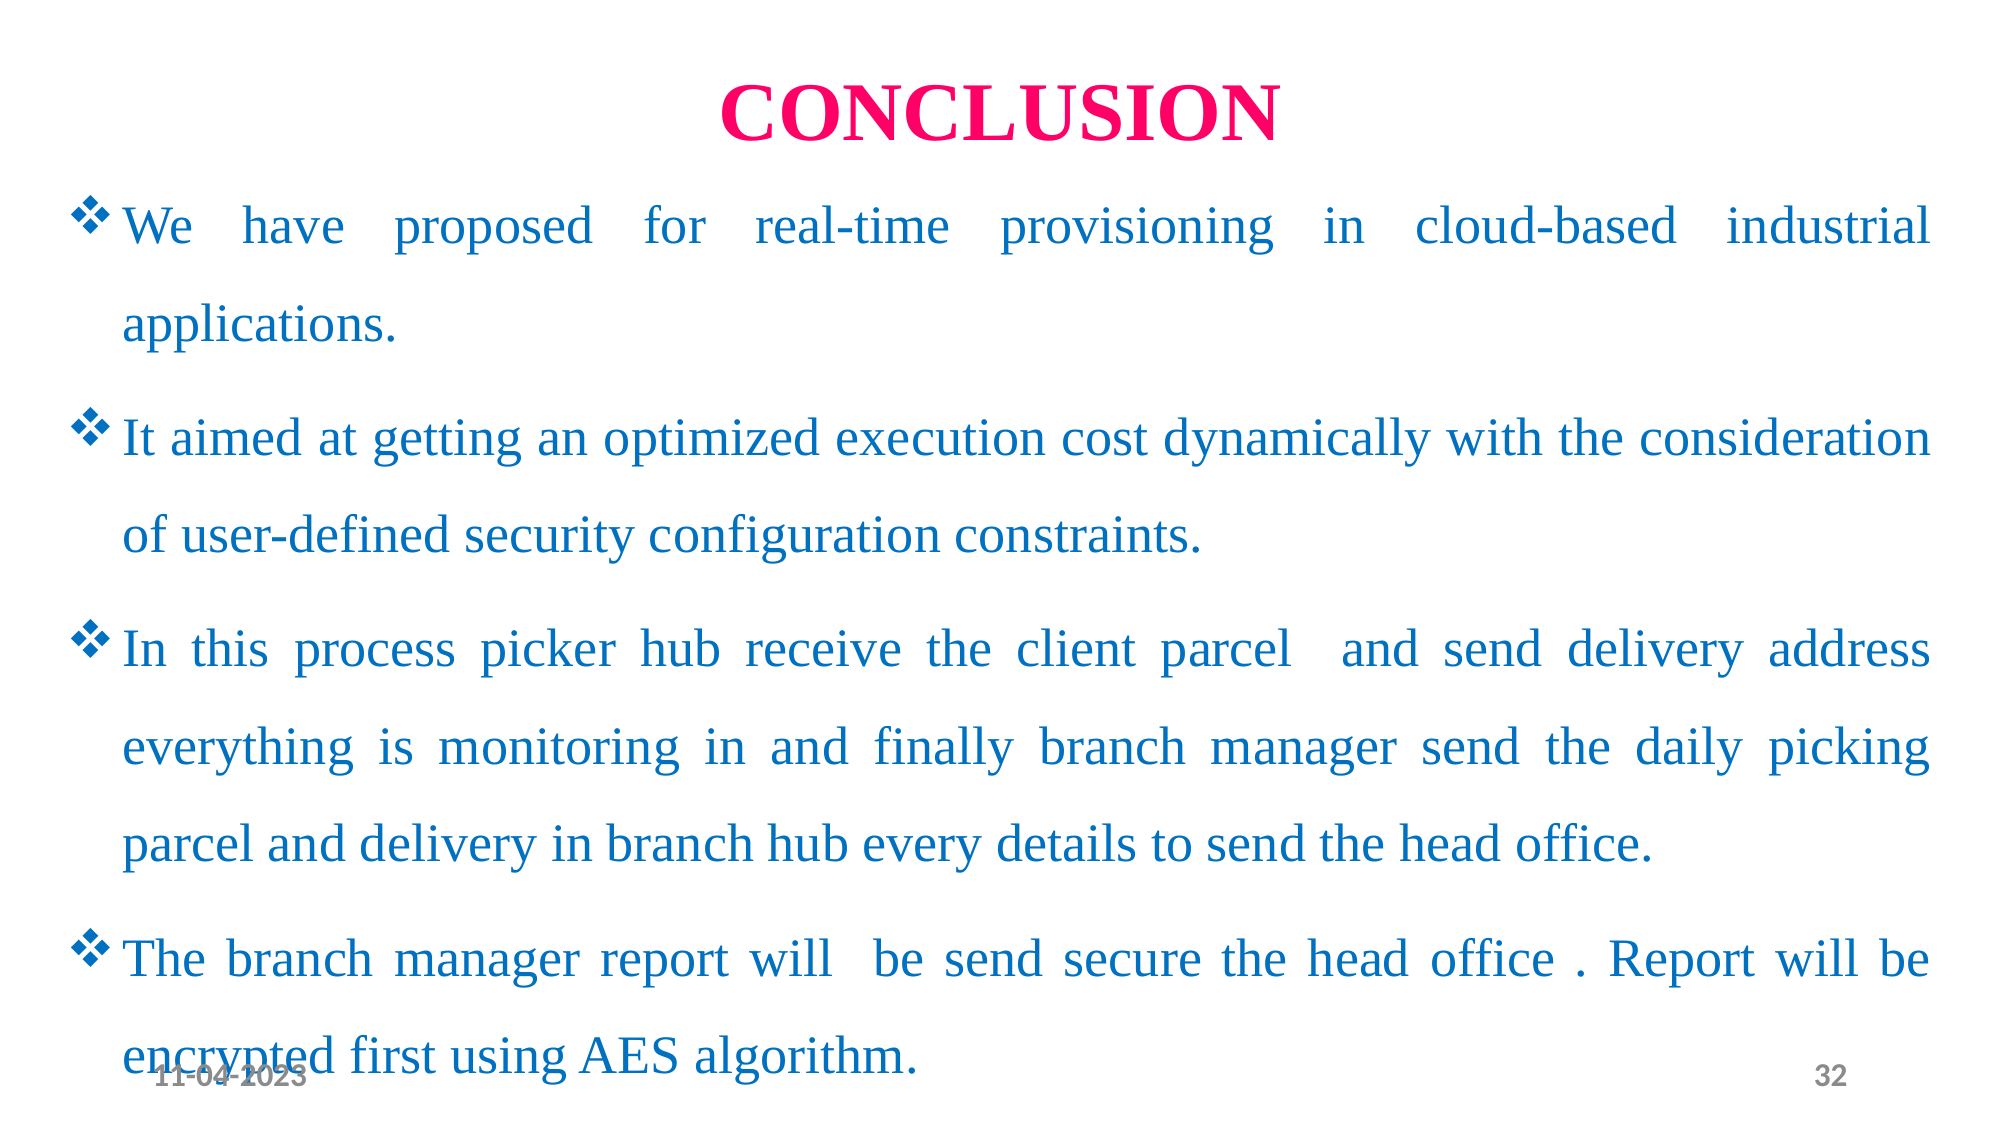

CONCLUSION
We have proposed for real-time provisioning in cloud-based industrial applications.
It aimed at getting an optimized execution cost dynamically with the consideration of user-defined security configuration constraints.
In this process picker hub receive the client parcel  and send delivery address everything is monitoring in and finally branch manager send the daily picking parcel and delivery in branch hub every details to send the head office.
The branch manager report will  be send secure the head office . Report will be encrypted first using AES algorithm.

11-04-2023
32